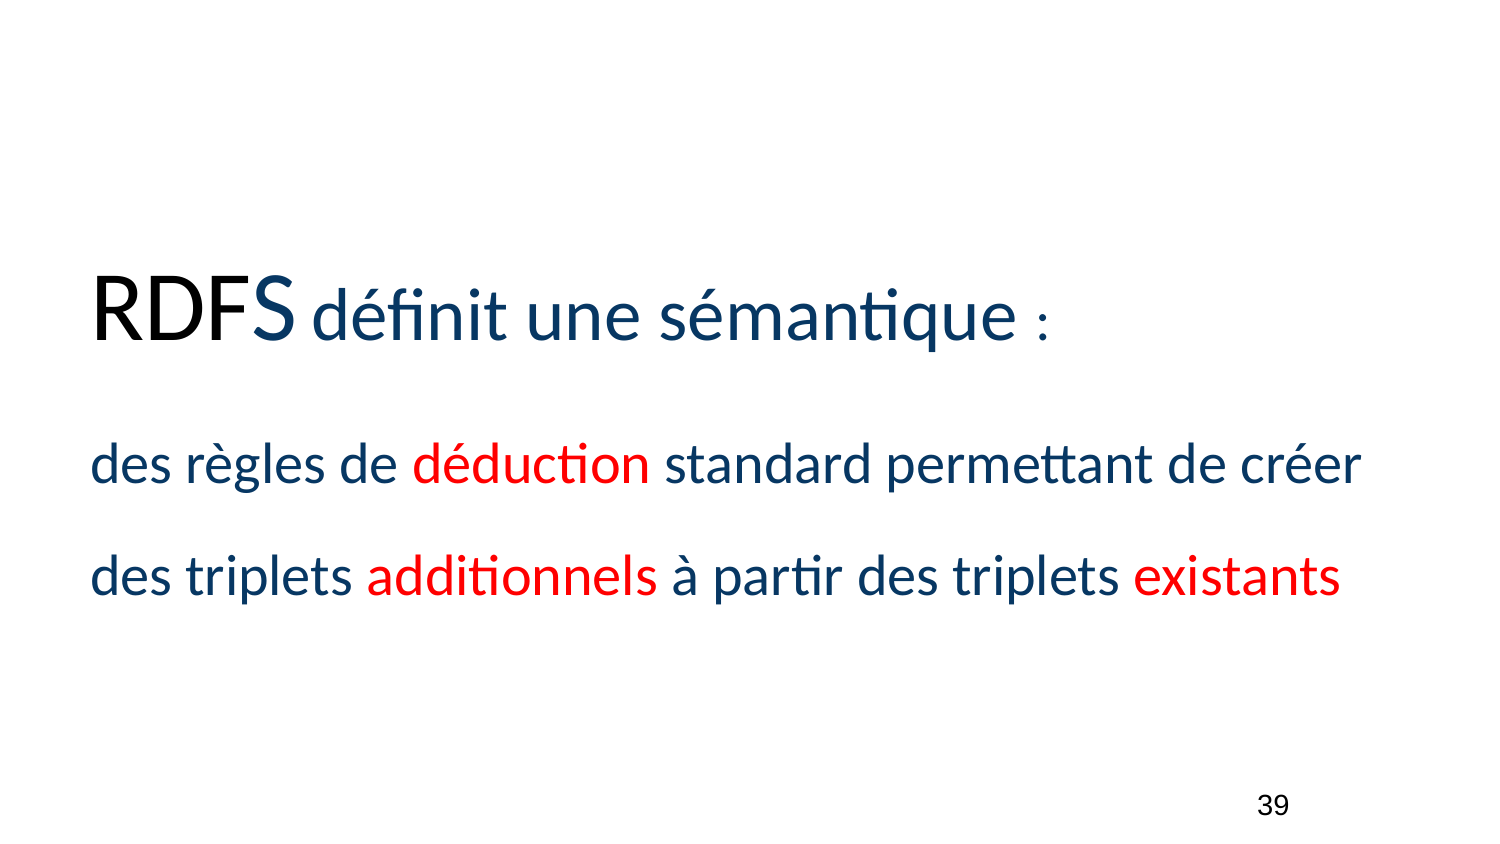

RDFS définit une sémantique :
des règles de déduction standard permettant de créer des triplets additionnels à partir des triplets existants
39